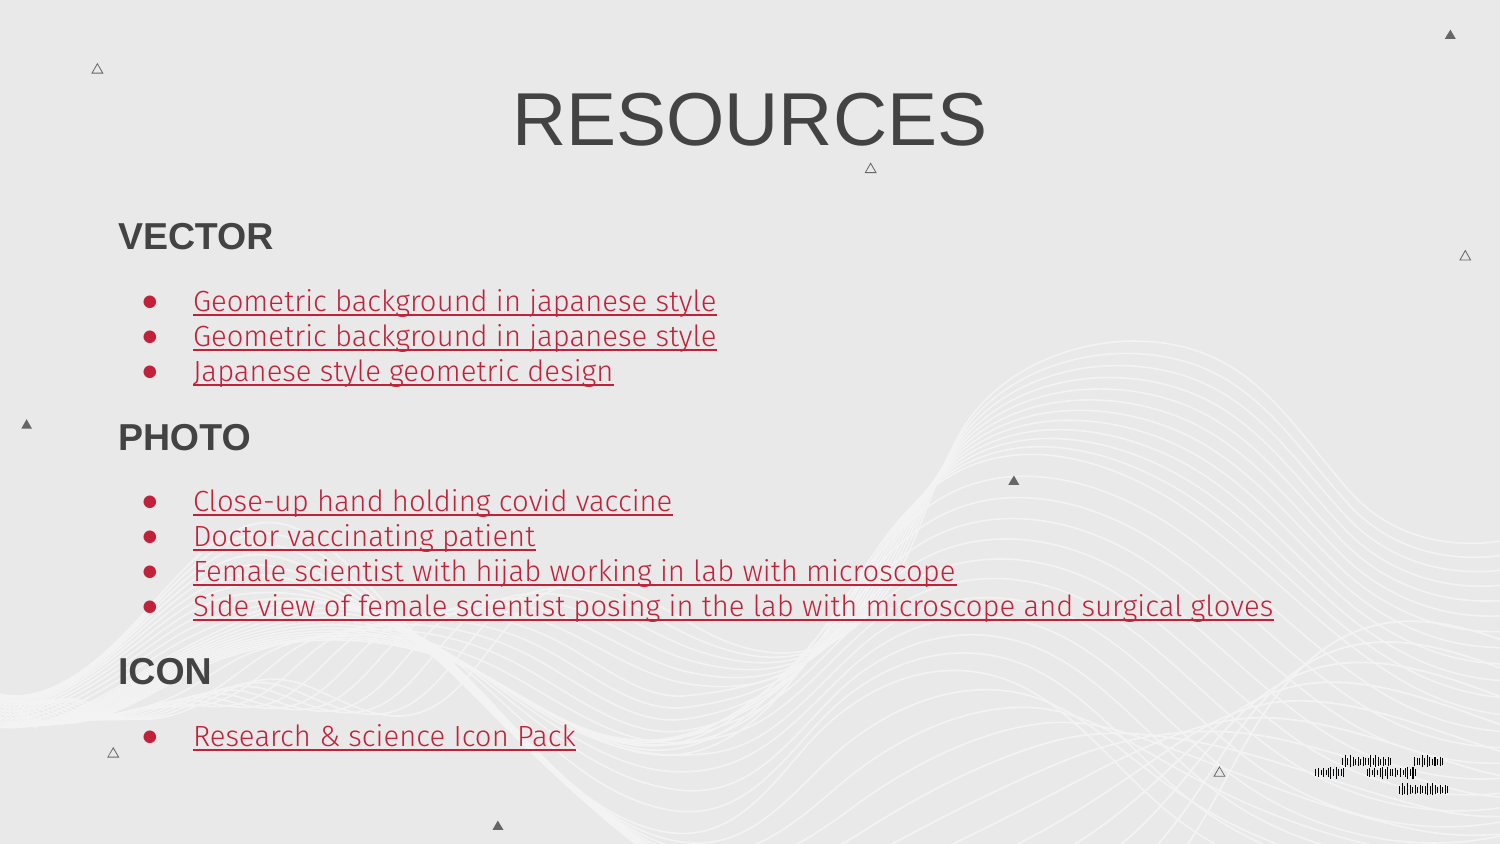

# RESOURCES
VECTOR

Geometric background in japanese style
Geometric background in japanese style
Japanese style geometric design

PHOTO

Close-up hand holding covid vaccine
Doctor vaccinating patient
Female scientist with hijab working in lab with microscope
Side view of female scientist posing in the lab with microscope and surgical gloves

ICON

Research & science Icon Pack